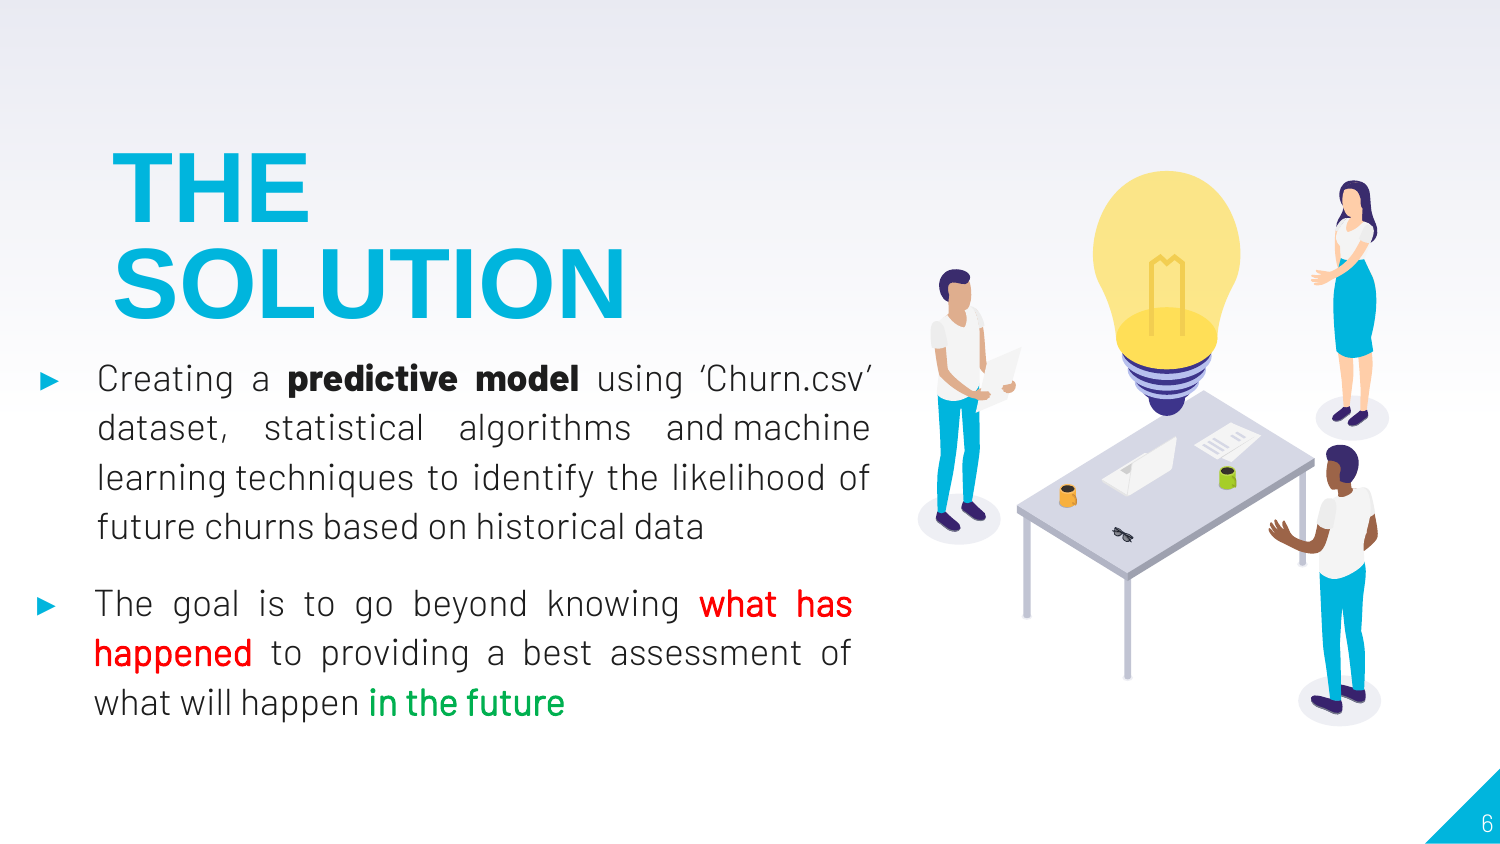

THE SOLUTION

Creating a predictive model using ‘Churn.csv’ dataset, statistical algorithms and machine learning techniques to identify the likelihood of future churns based on historical data
The goal is to go beyond knowing what has happened to providing a best assessment of what will happen in the future
6